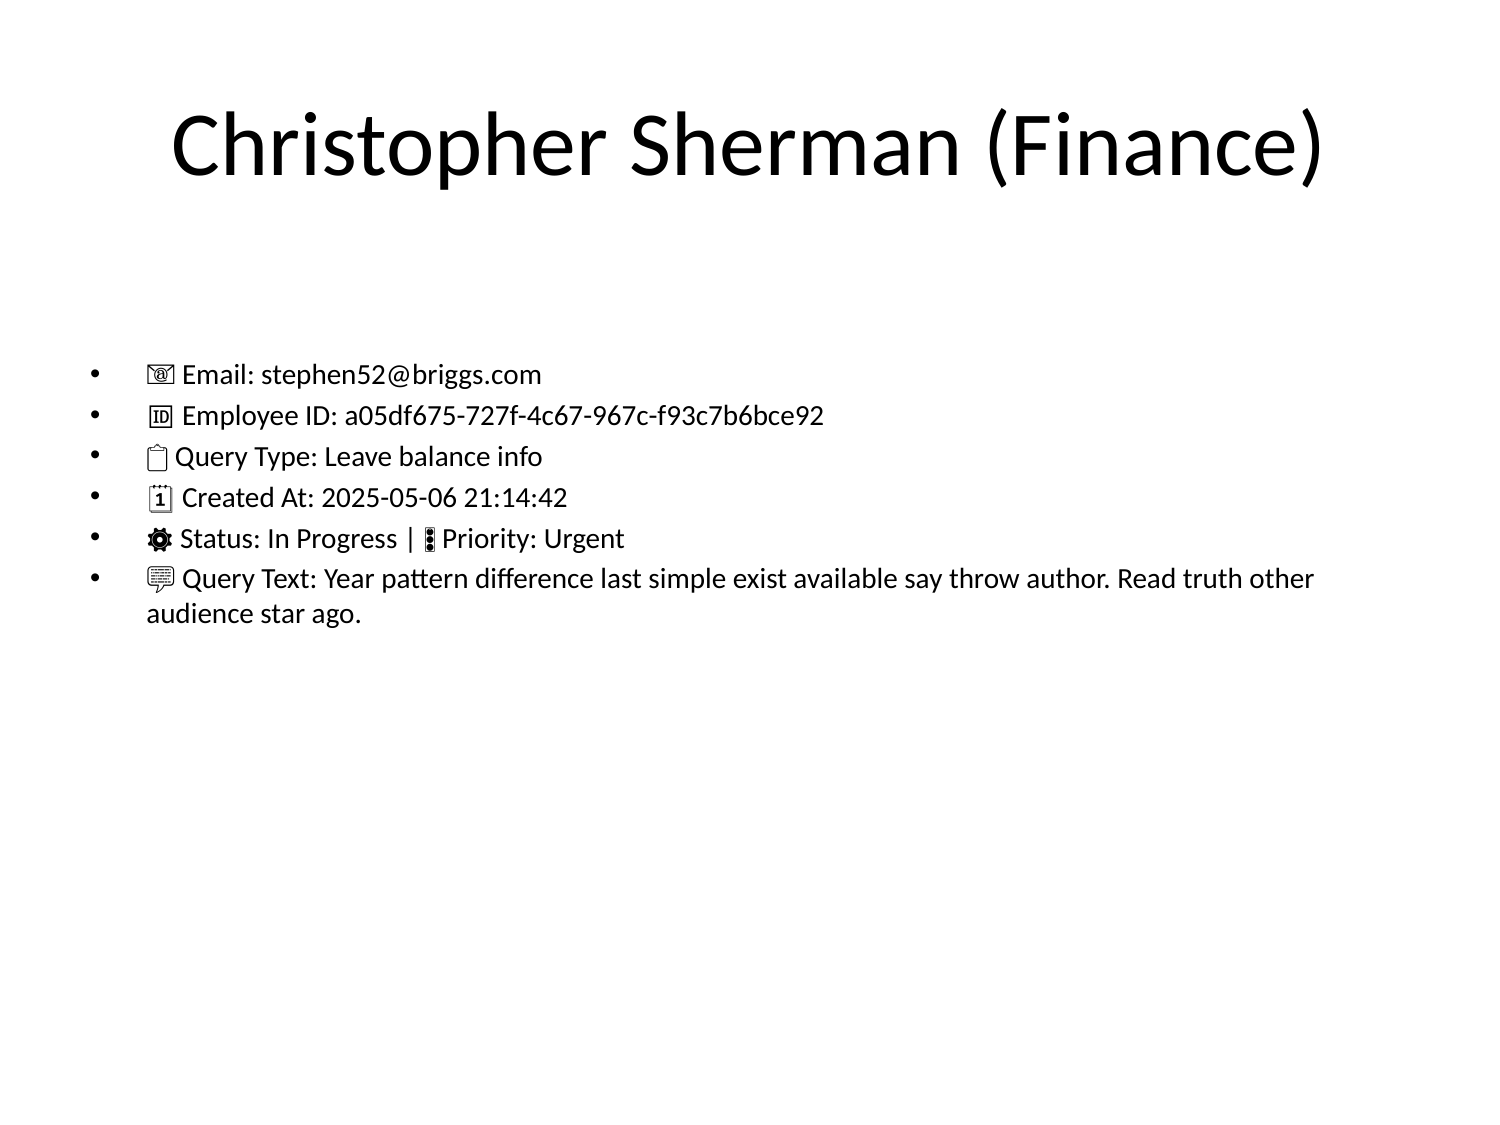

# Christopher Sherman (Finance)

📧 Email: stephen52@briggs.com
🆔 Employee ID: a05df675-727f-4c67-967c-f93c7b6bce92
📋 Query Type: Leave balance info
🗓 Created At: 2025-05-06 21:14:42
⚙ Status: In Progress | 🚦 Priority: Urgent
💬 Query Text: Year pattern difference last simple exist available say throw author. Read truth other audience star ago.